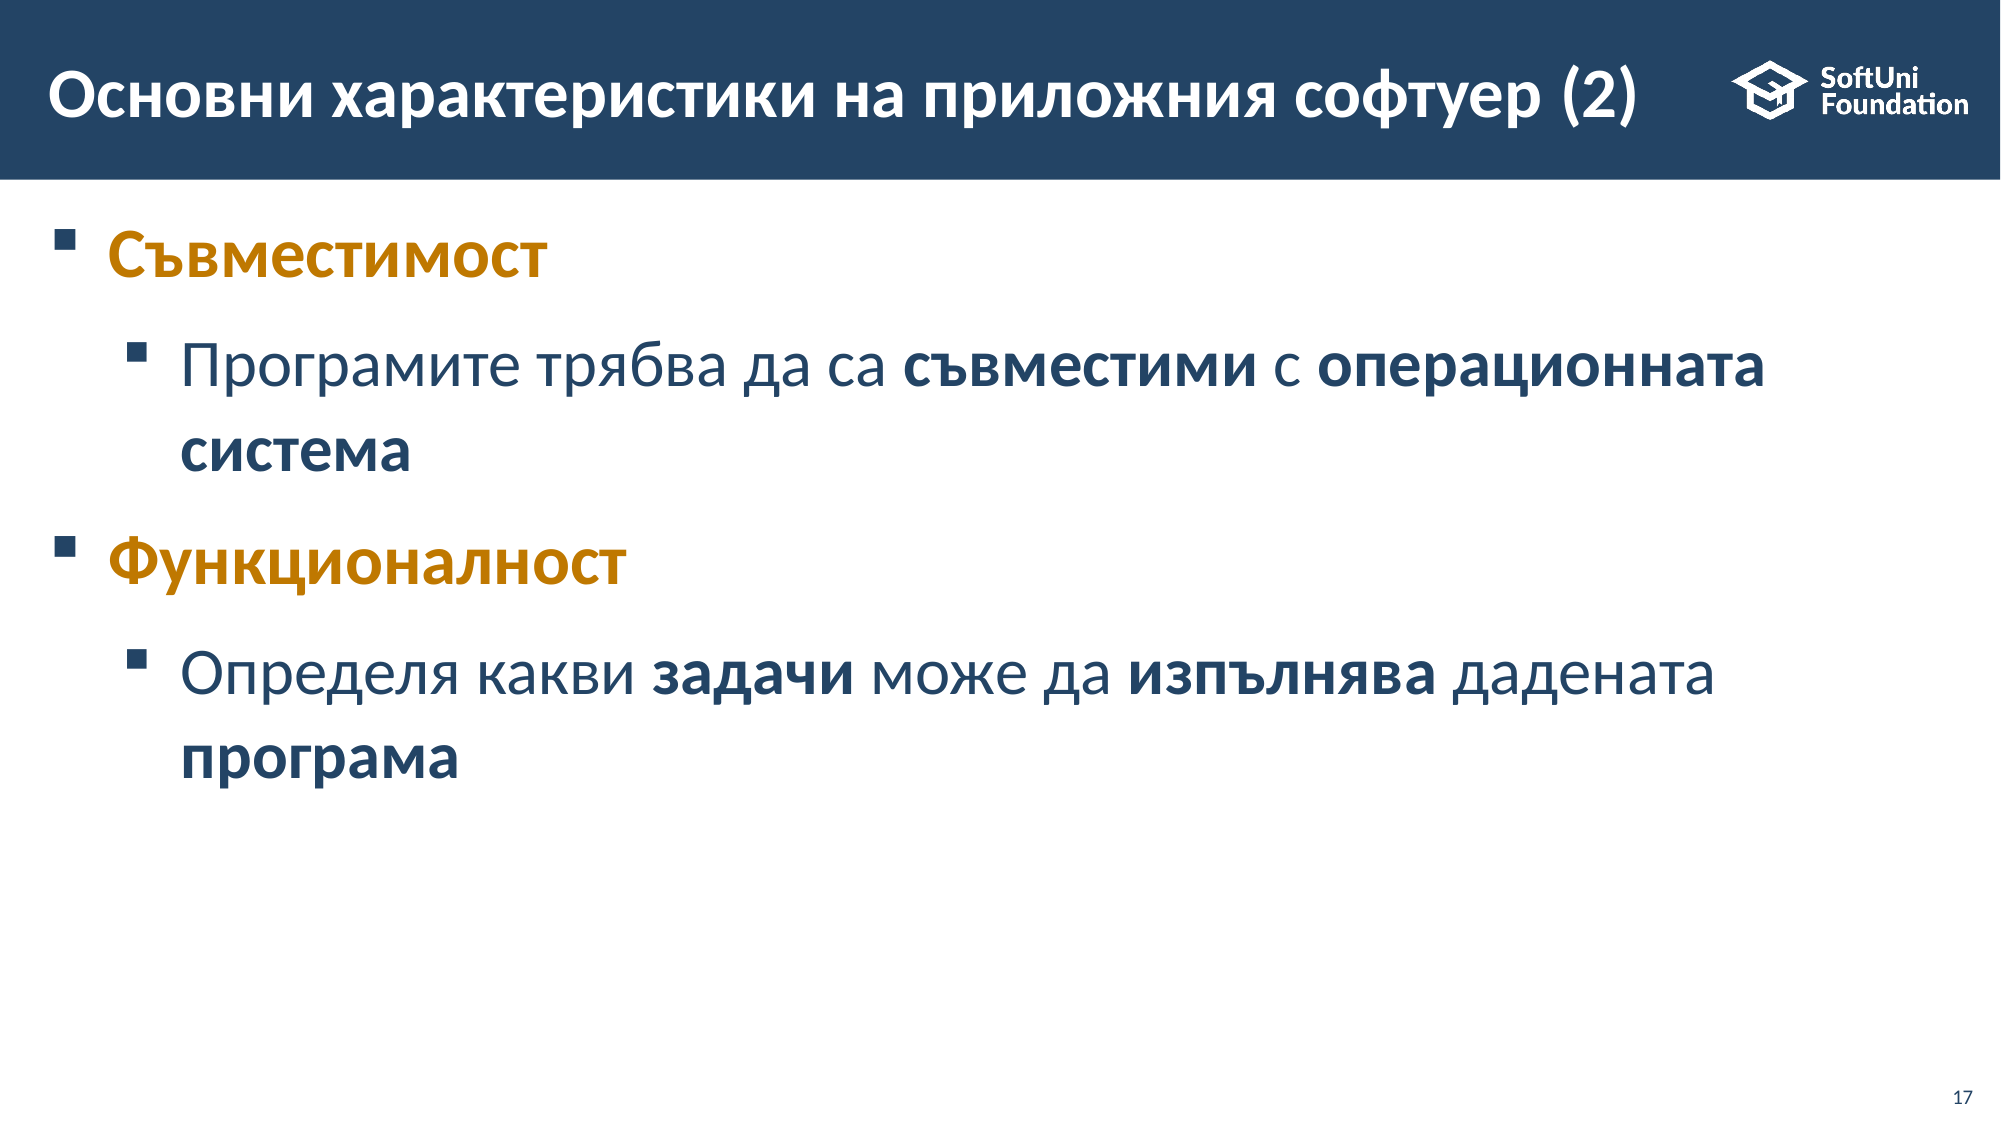

# Основни характеристики на приложния софтуер (2)
Съвместимост
Програмите трябва да са съвместими с операционната система
Функционалност
Определя какви задачи може да изпълнява дадената програма
17